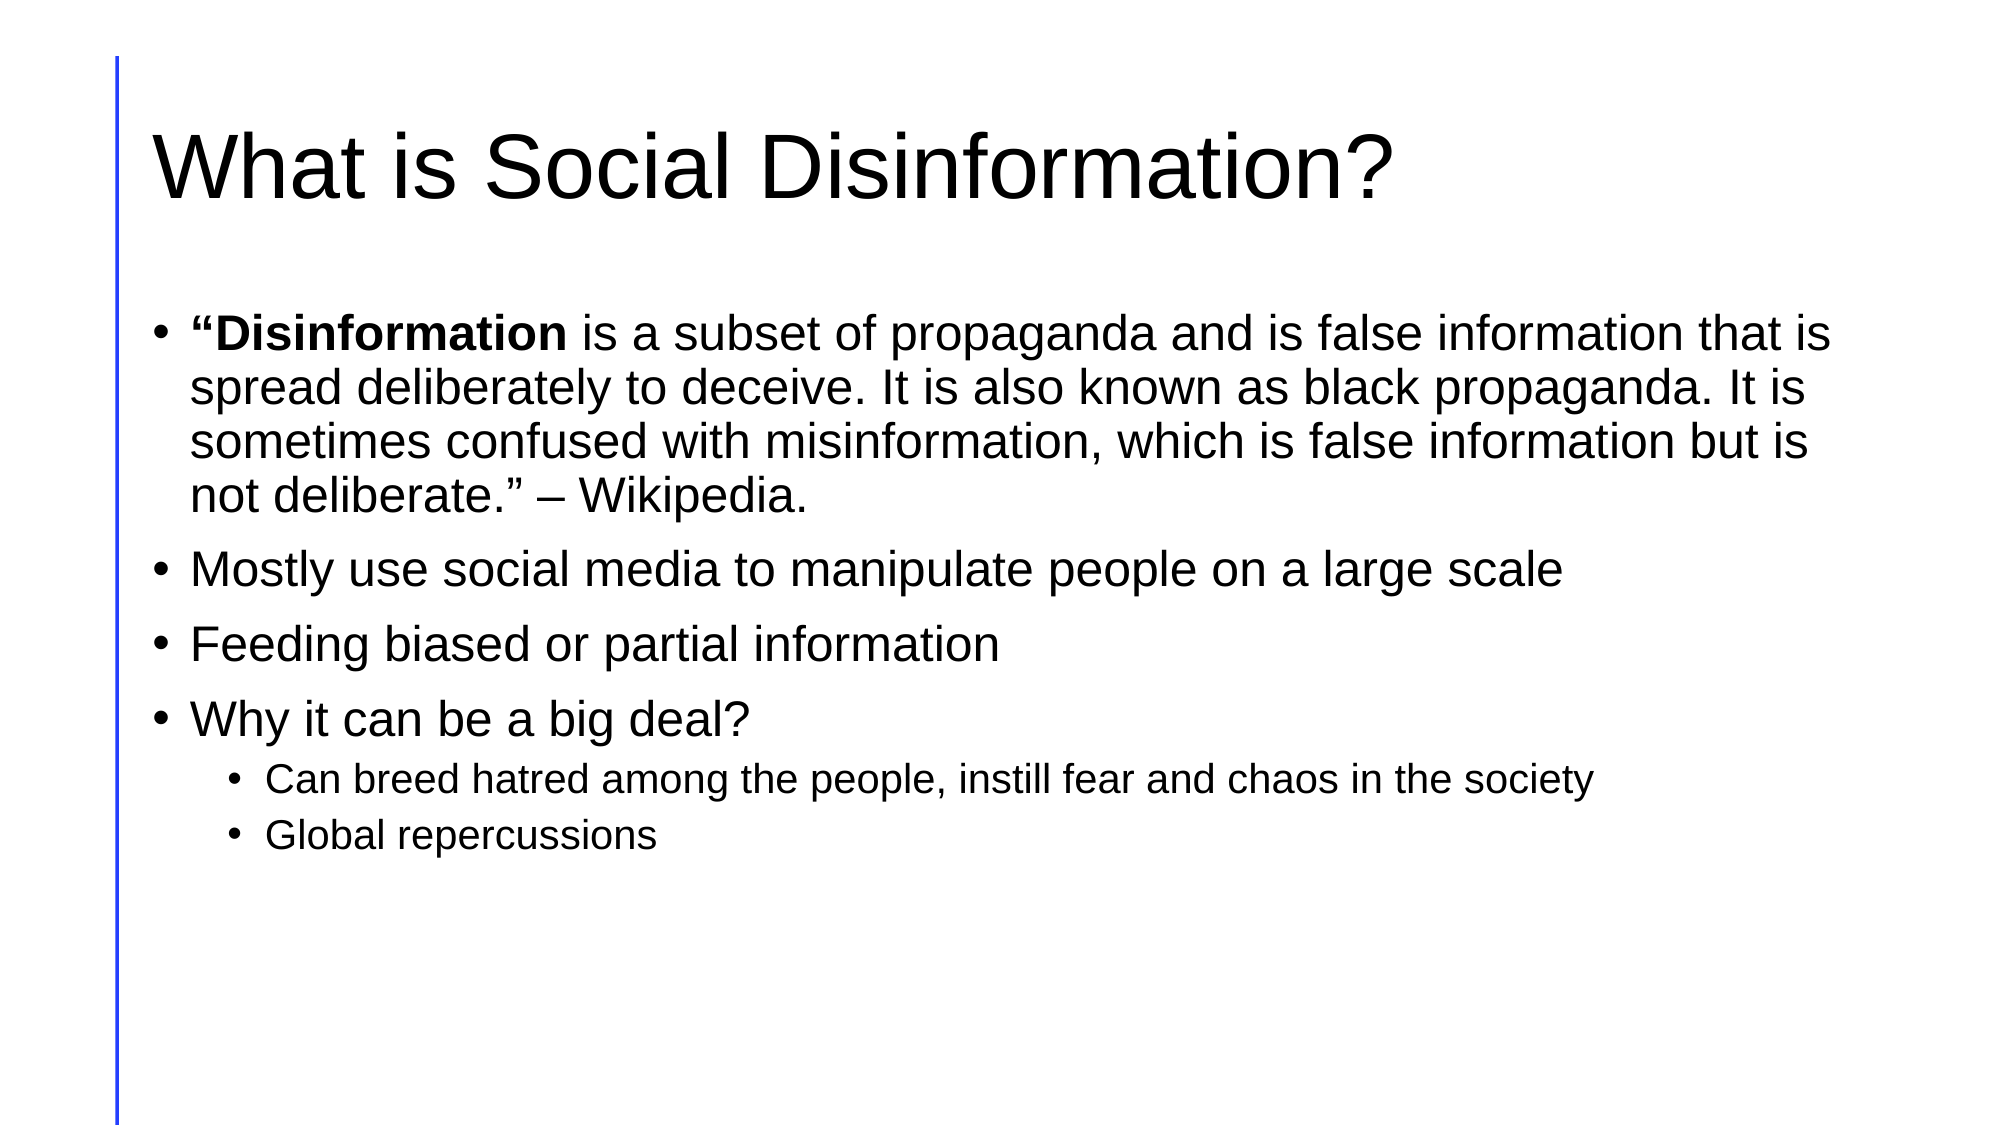

# What is Social Disinformation?
“Disinformation is a subset of propaganda and is false information that is spread deliberately to deceive. It is also known as black propaganda. It is sometimes confused with misinformation, which is false information but is not deliberate.” – Wikipedia.
Mostly use social media to manipulate people on a large scale
Feeding biased or partial information
Why it can be a big deal?
Can breed hatred among the people, instill fear and chaos in the society
Global repercussions